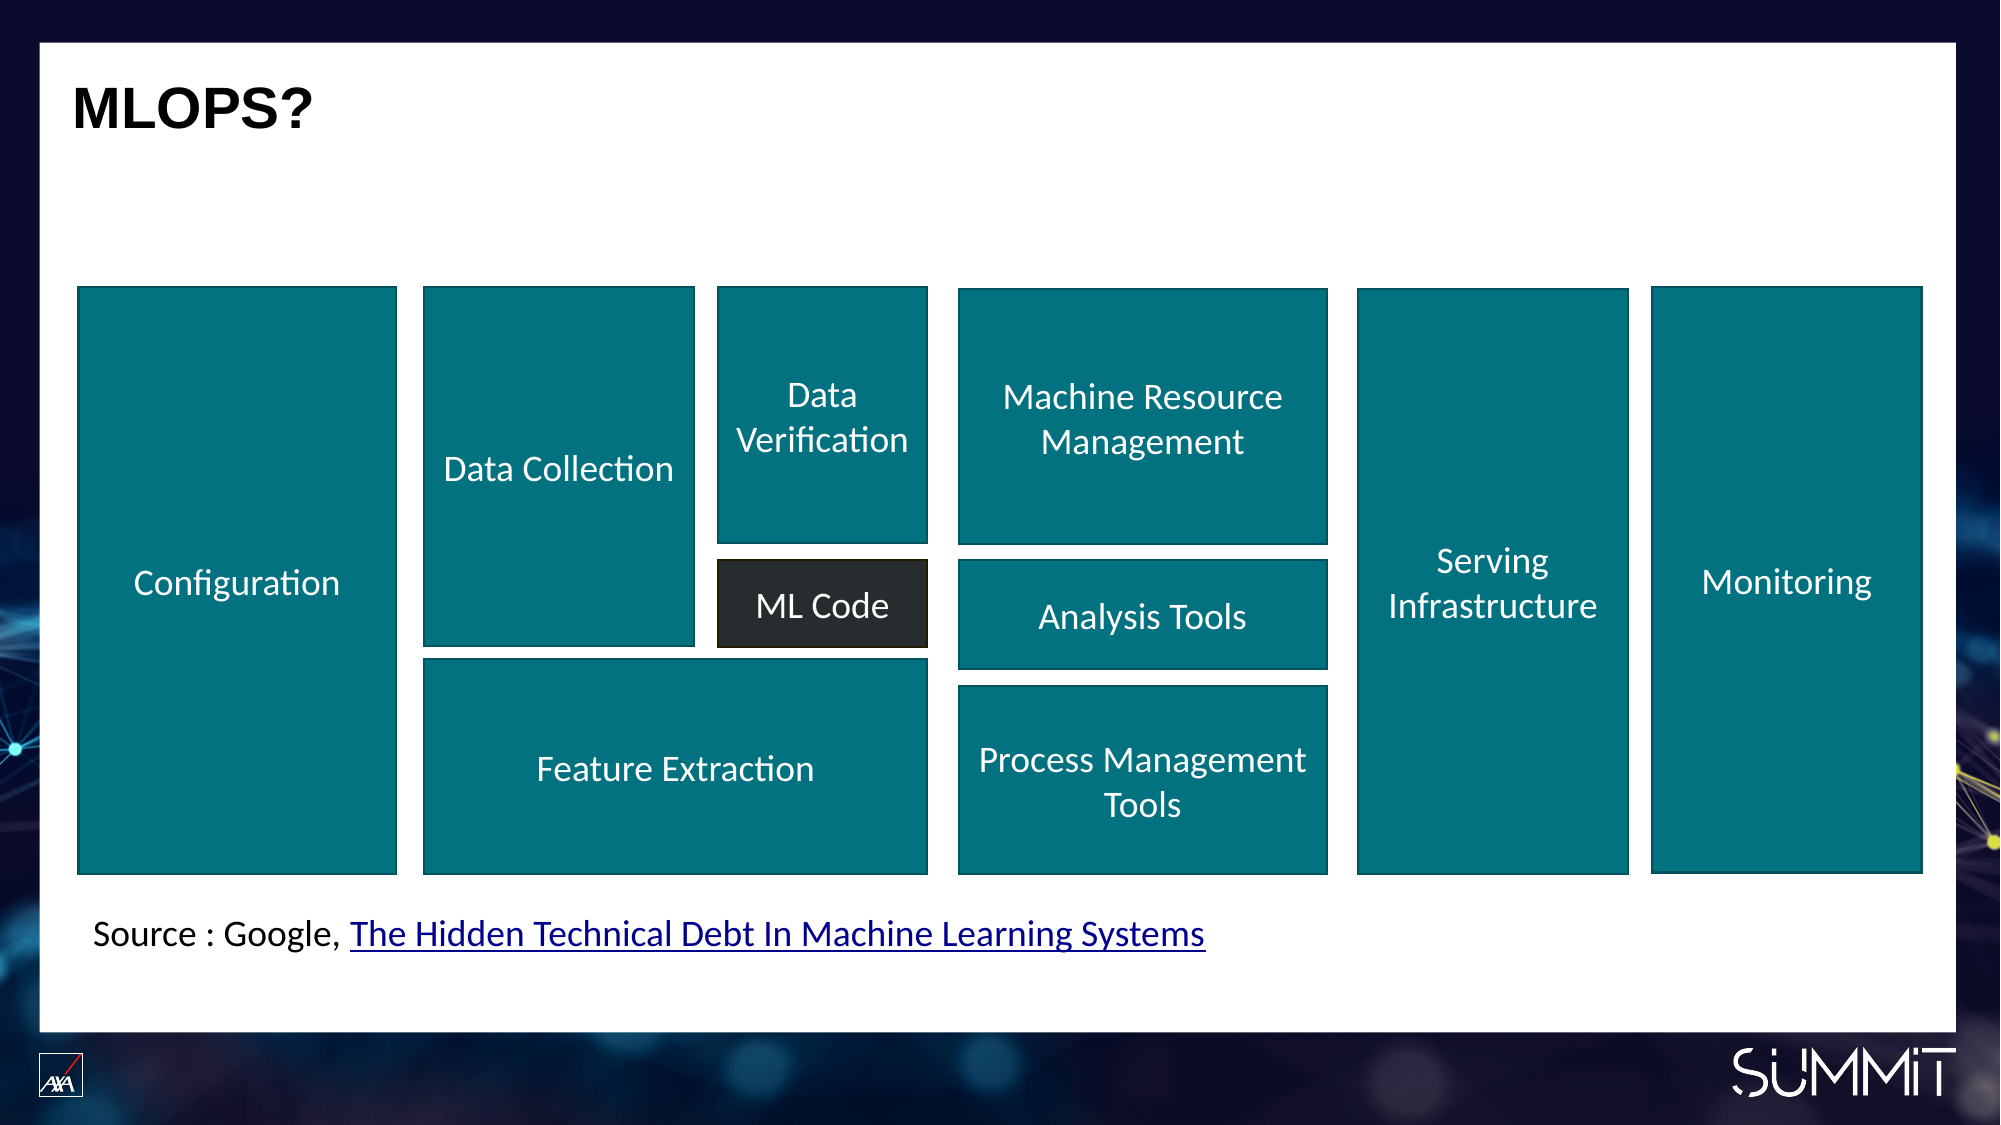

MLOPS?
Configuration
Data Collection
Data Verification
Monitoring
Serving Infrastructure
Machine Resource Management
Analysis Tools
ML Code
Feature Extraction
Process Management Tools
Source : Google, The Hidden Technical Debt In Machine Learning Systems